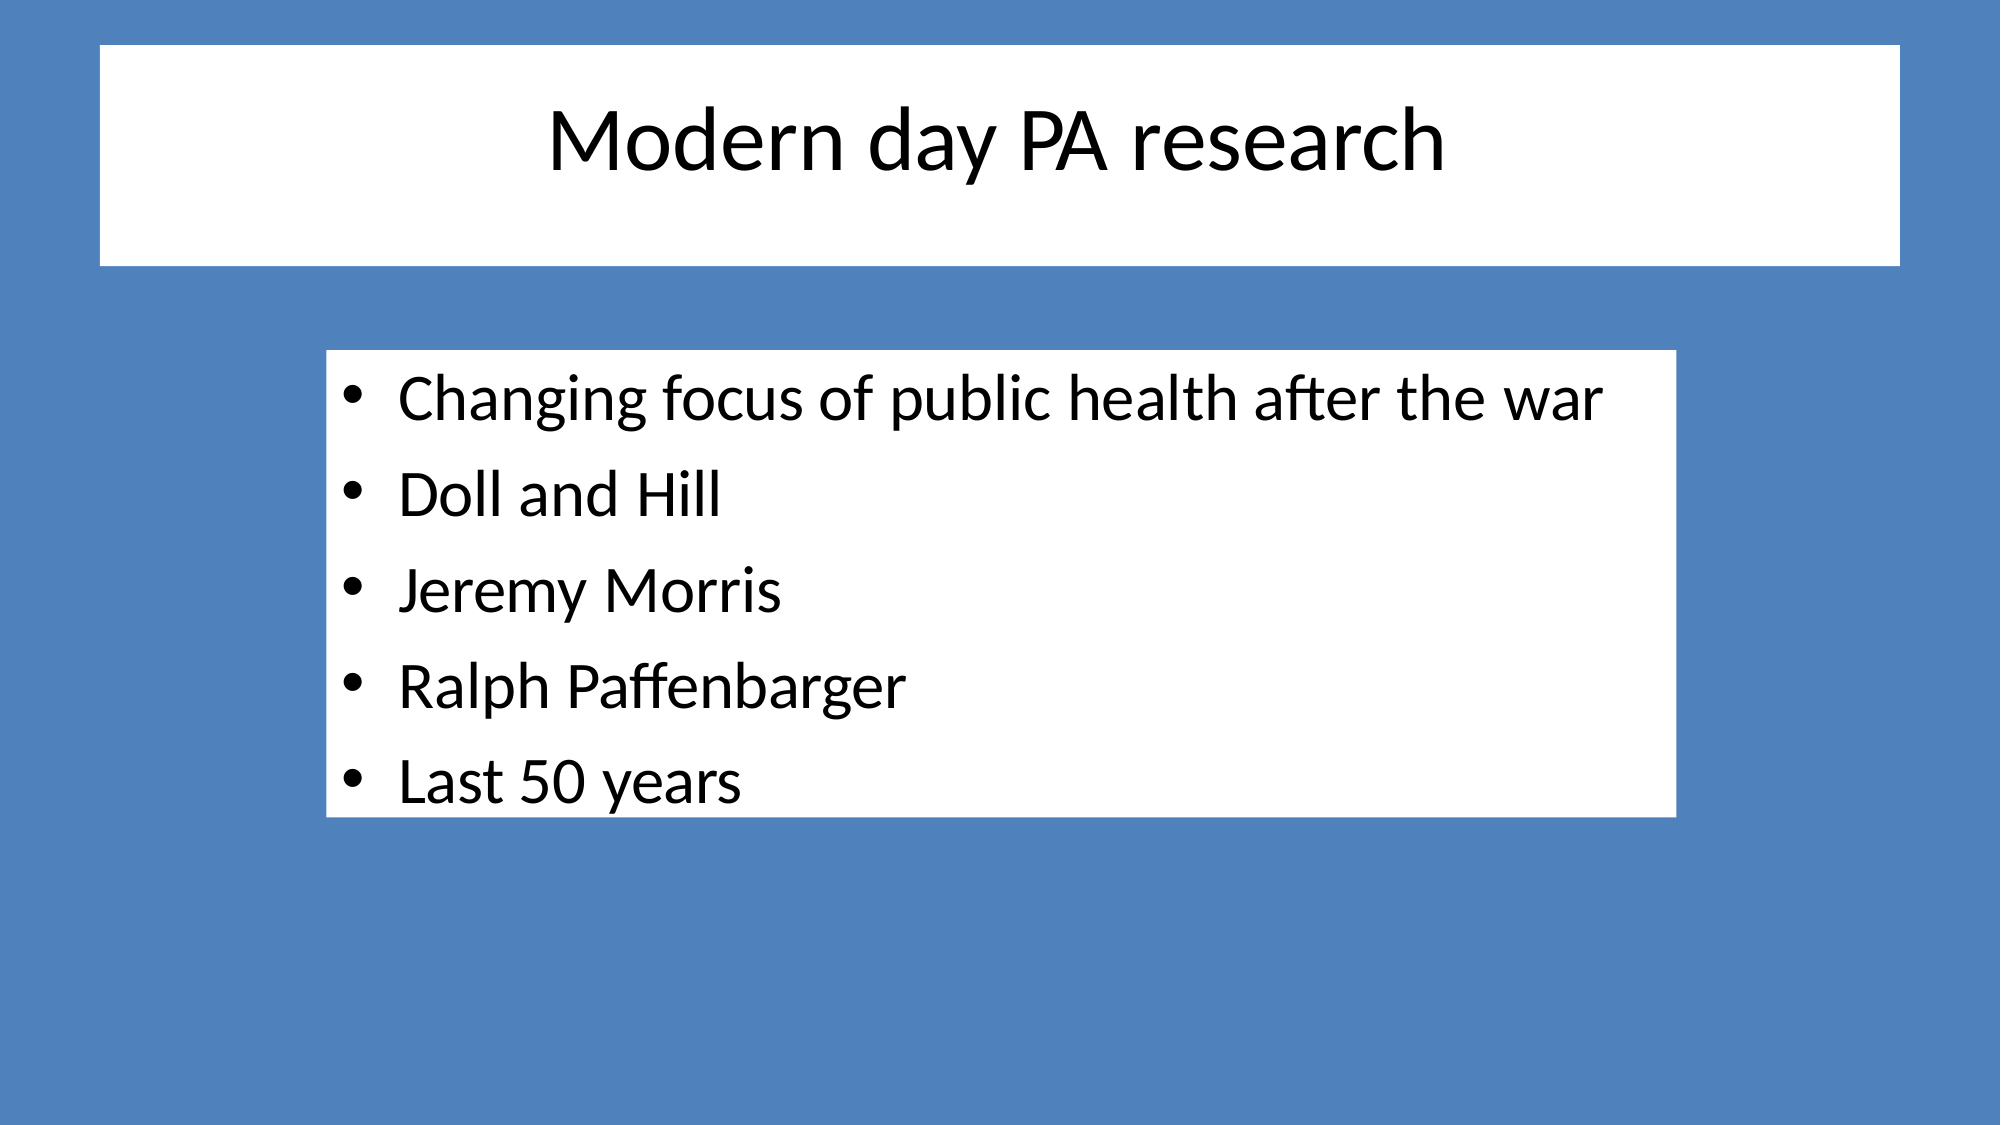

# Modern day PA research
Changing focus of public health after the war
Doll and Hill
Jeremy Morris
Ralph Paffenbarger
Last 50 years